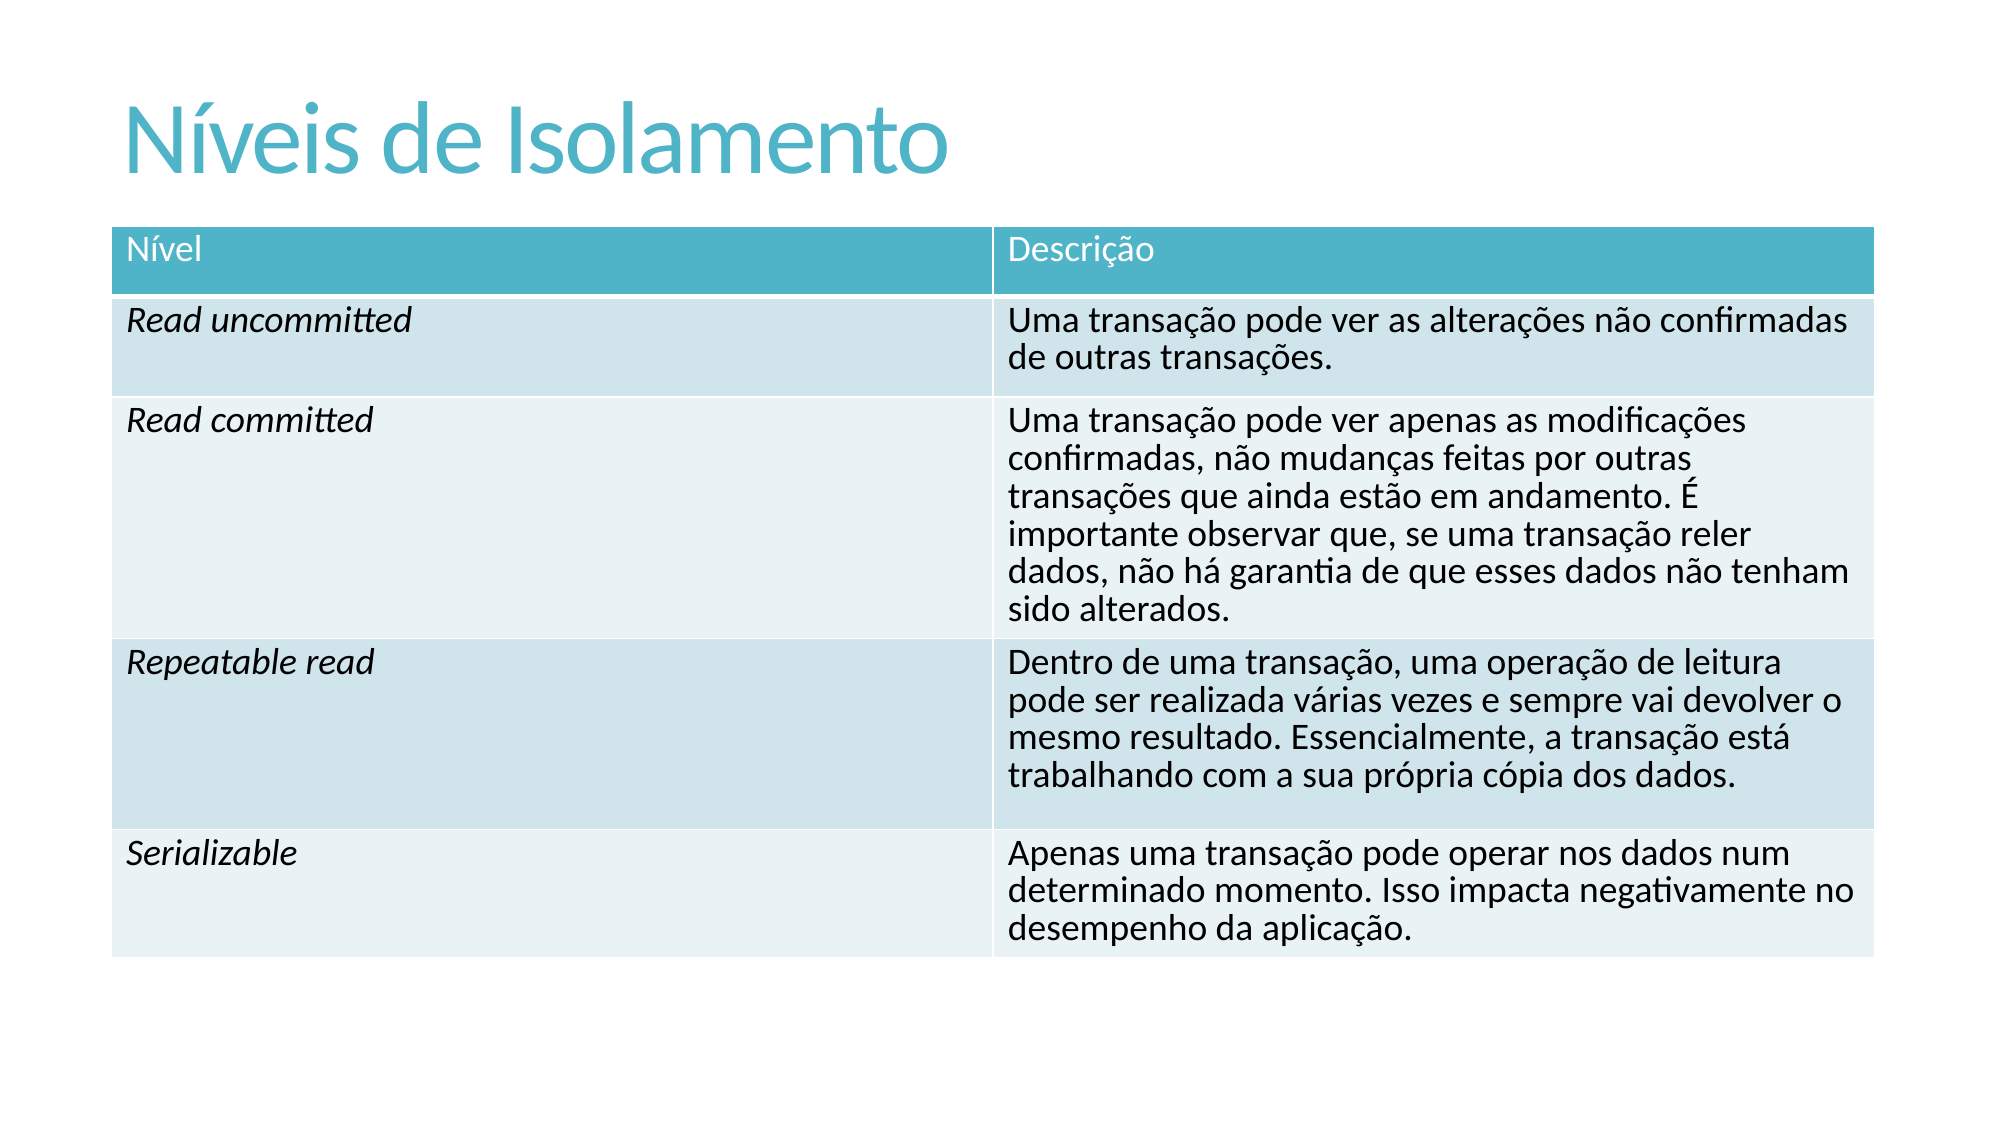

# Níveis de Isolamento
| Nível | Descrição |
| --- | --- |
| Read uncommitted | Uma transação pode ver as alterações não confirmadas de outras transações. |
| Read committed | Uma transação pode ver apenas as modificações confirmadas, não mudanças feitas por outras transações que ainda estão em andamento. É importante observar que, se uma transação reler dados, não há garantia de que esses dados não tenham sido alterados. |
| Repeatable read | Dentro de uma transação, uma operação de leitura pode ser realizada várias vezes e sempre vai devolver o mesmo resultado. Essencialmente, a transação está trabalhando com a sua própria cópia dos dados. |
| Serializable | Apenas uma transação pode operar nos dados num determinado momento. Isso impacta negativamente no desempenho da aplicação. |